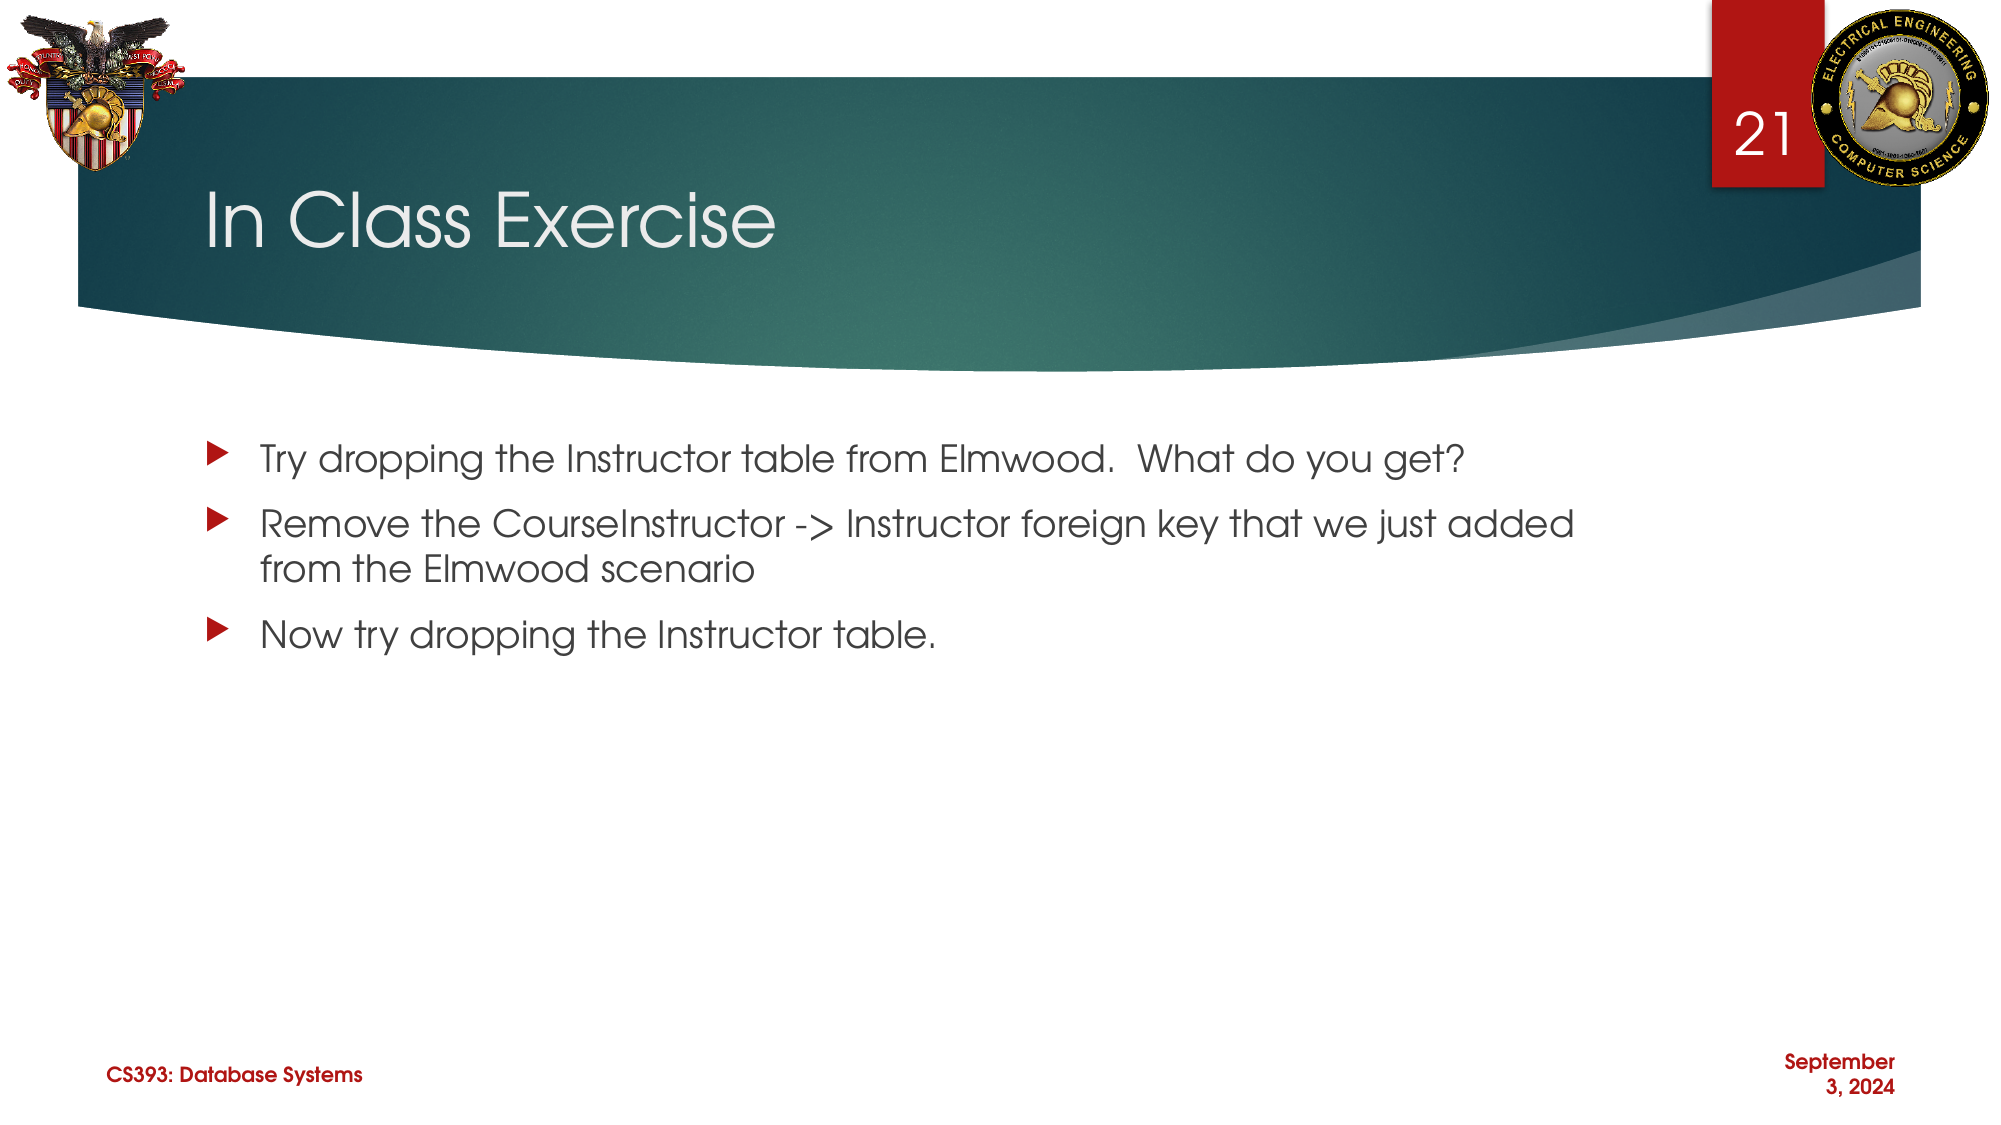

21
# In Class Exercise
Try dropping the Instructor table from Elmwood.  What do you get?
Remove the CourseInstructor -> Instructor foreign key that we just added from the Elmwood scenario
Now try dropping the Instructor table.
CS393: Database Systems
September 3, 2024